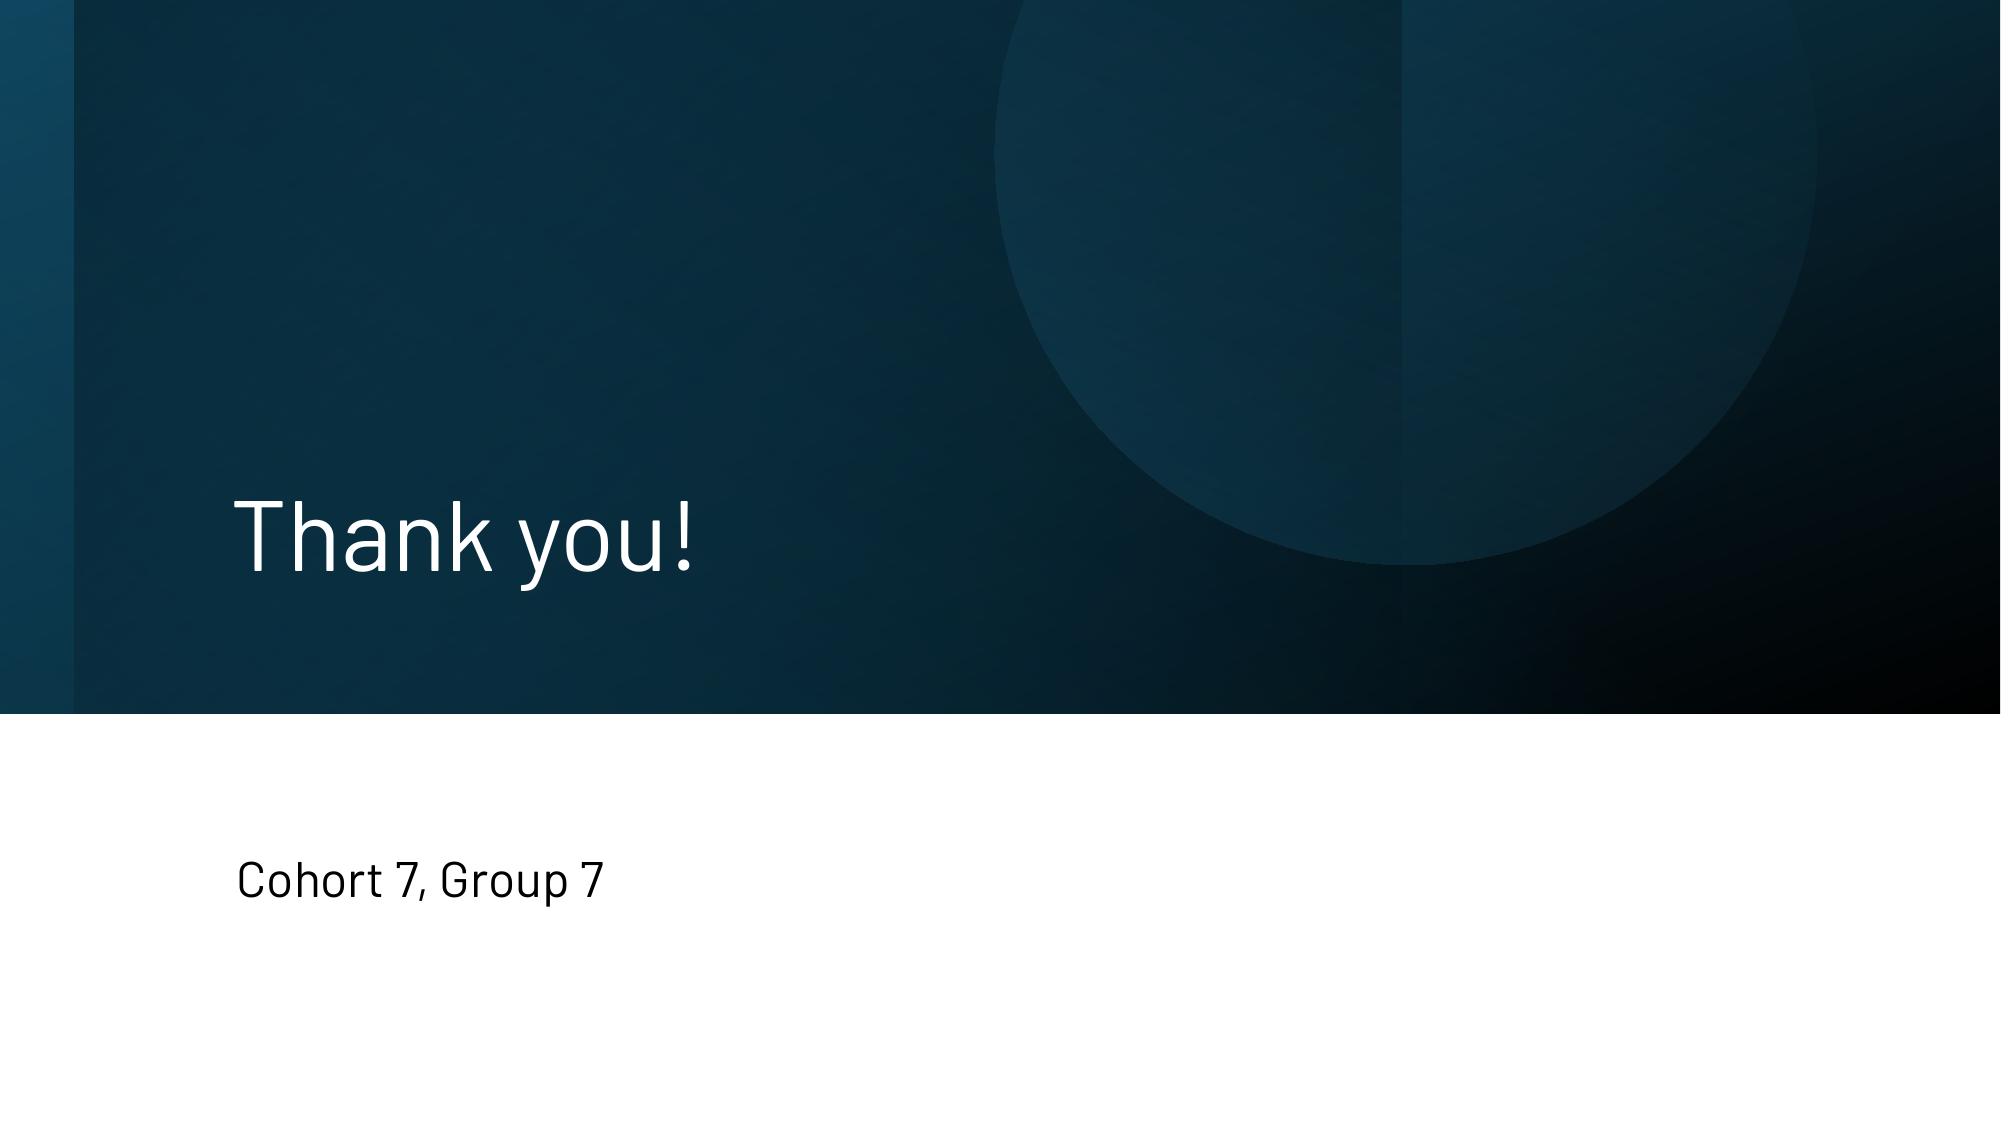

# Thank you!
Cohort 7, Group 7